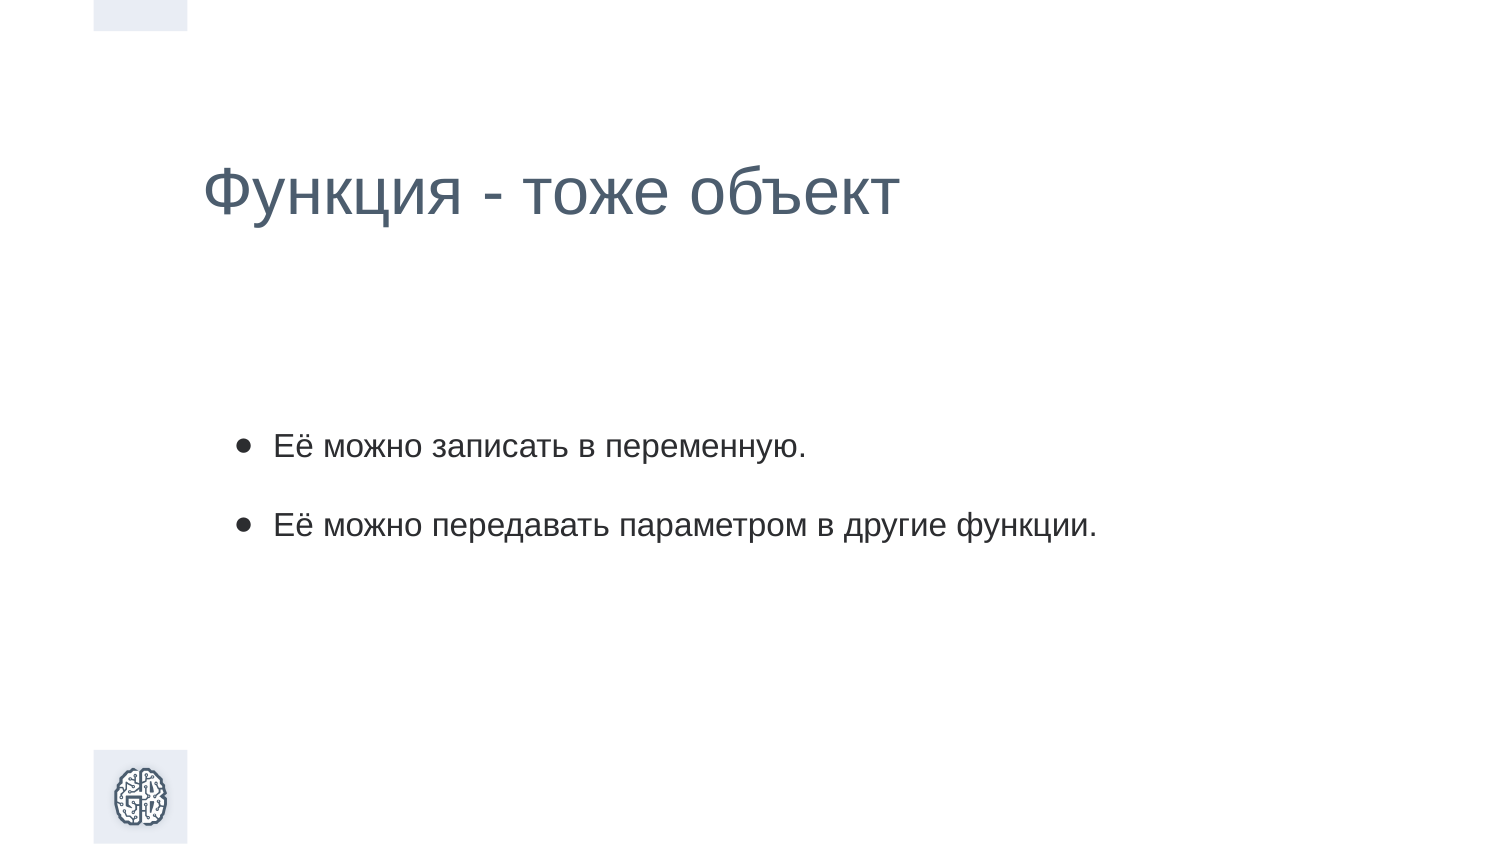

Функция - тоже объект
Её можно записать в переменную.
Её можно передавать параметром в другие функции.